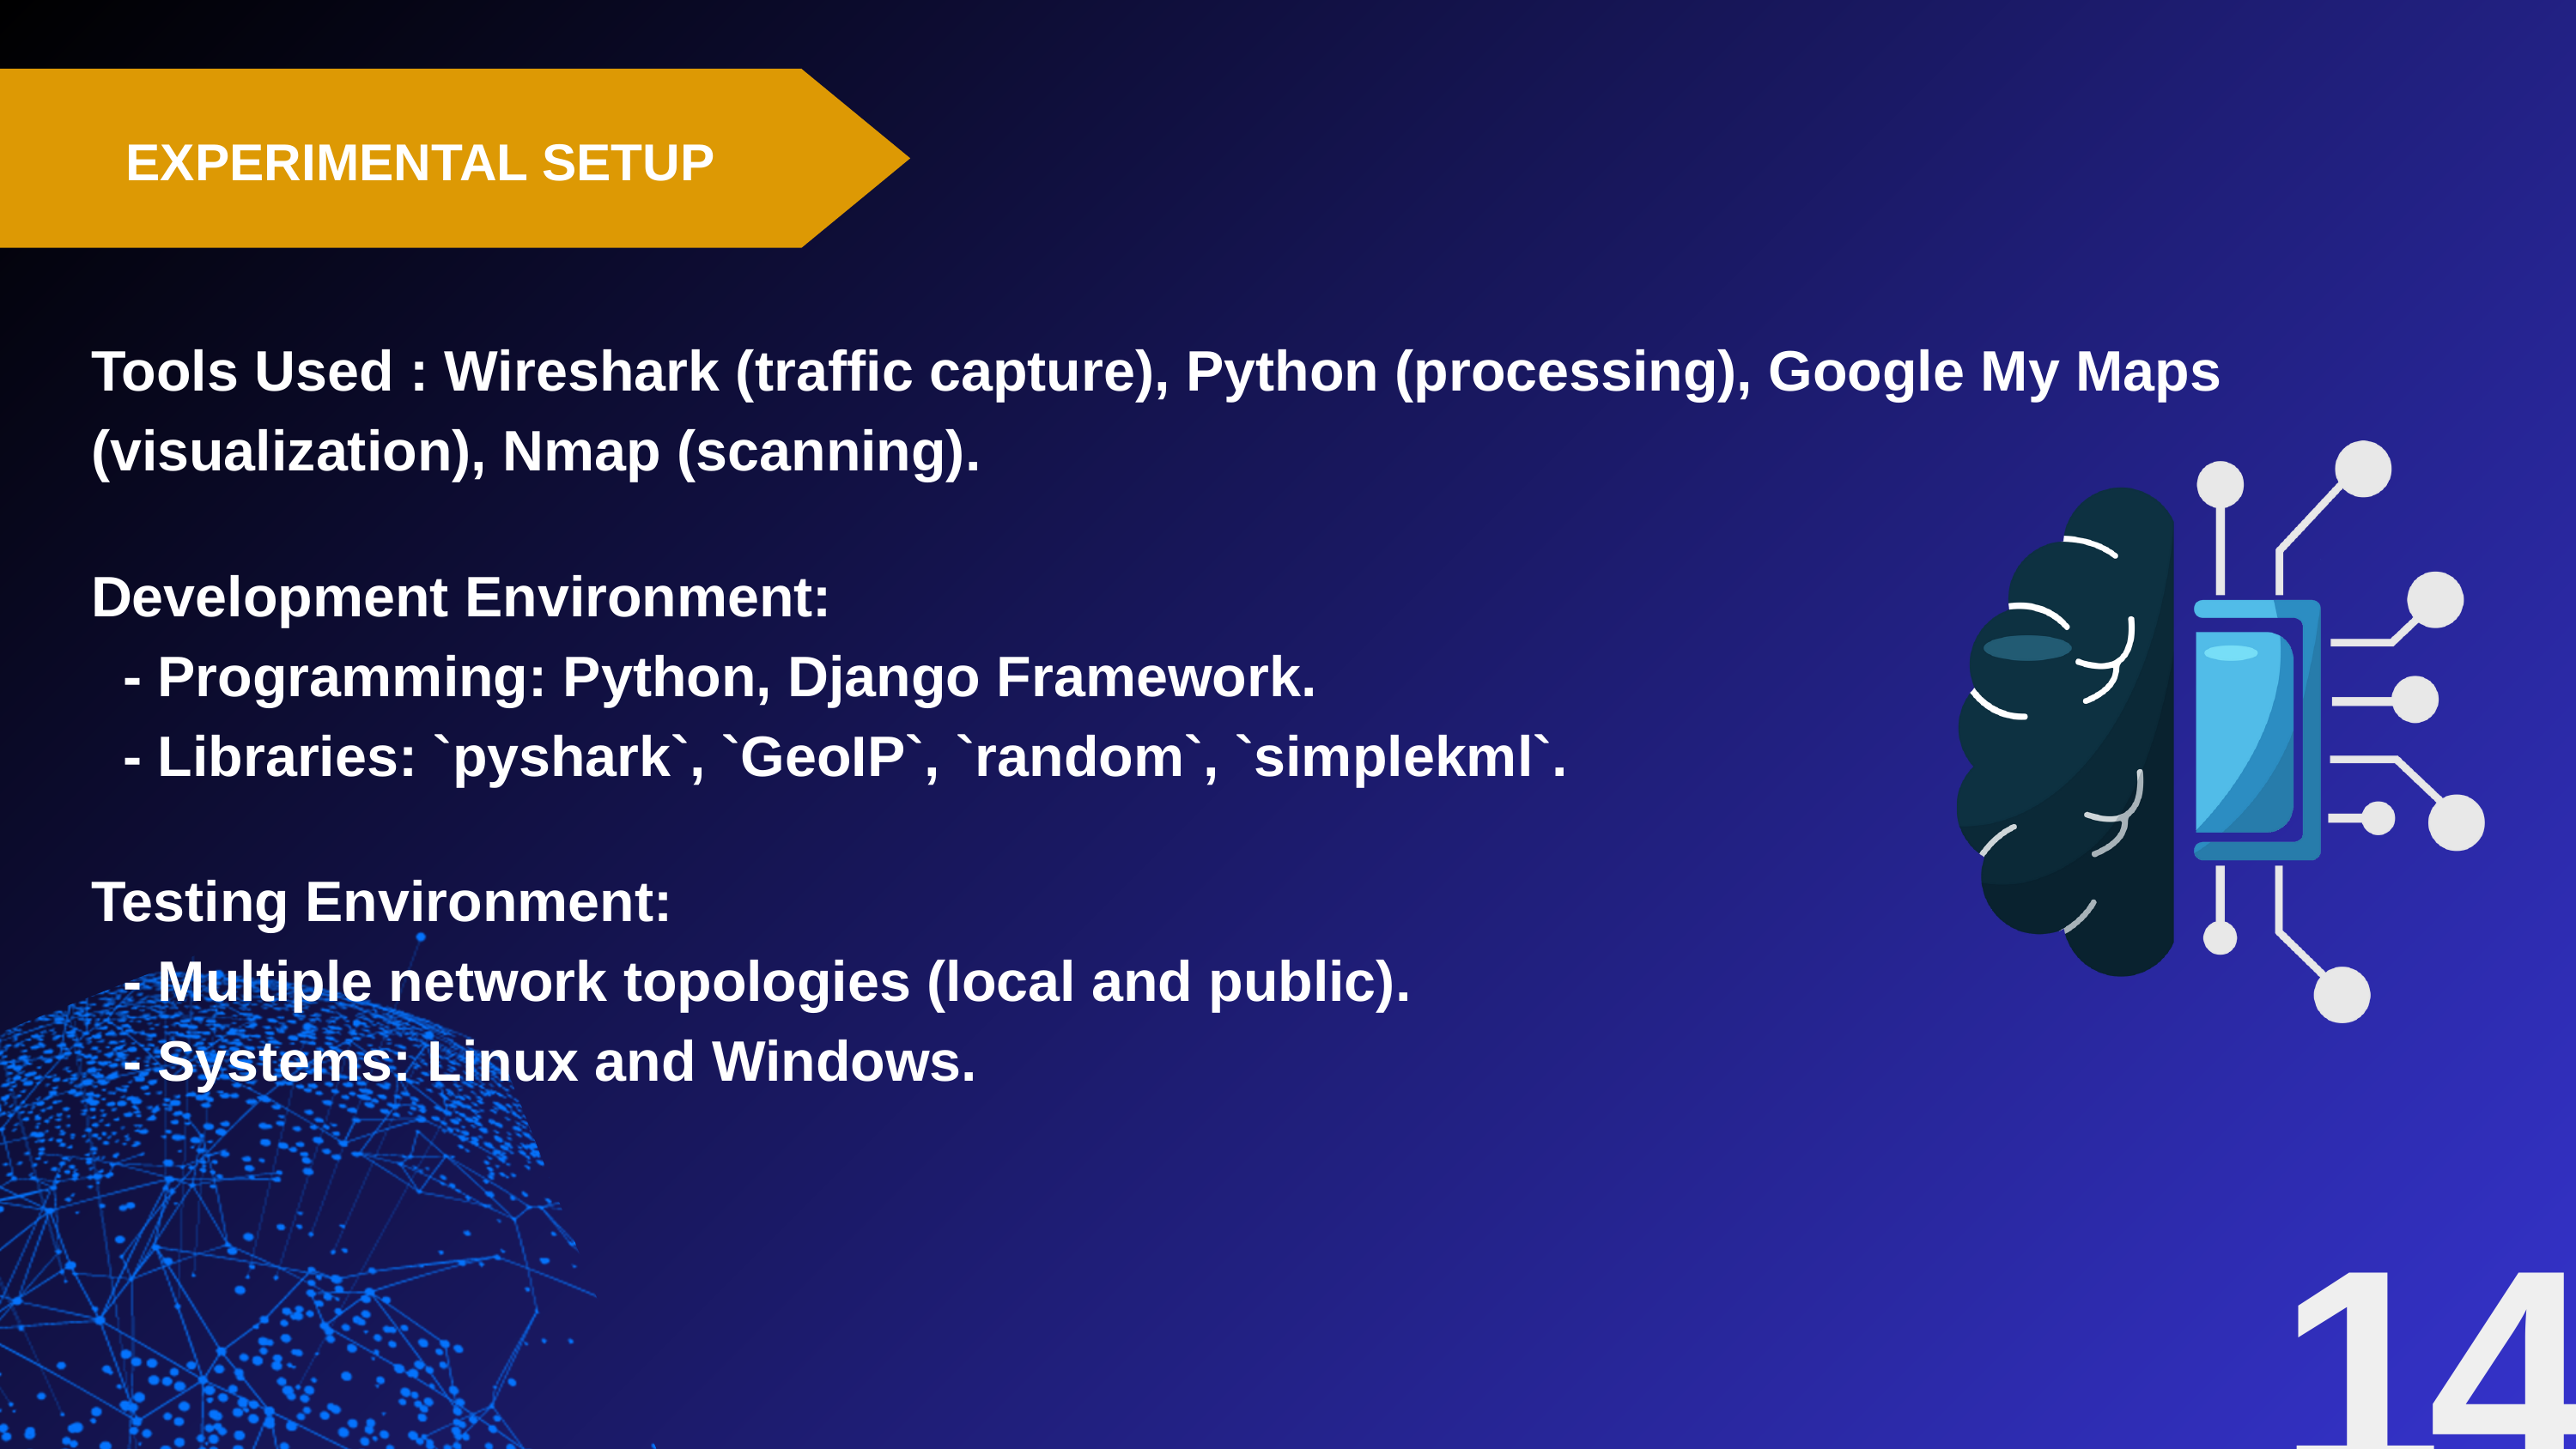

EXPERIMENTAL SETUP

Tools Used : Wireshark (traffic capture), Python (processing), Google My Maps (visualization), Nmap (scanning).

Development Environment:
  - Programming: Python, Django Framework.
  - Libraries: `pyshark`, `GeoIP`, `random`, `simplekml`.

Testing Environment:
  - Multiple network topologies (local and public).
  - Systems: Linux and Windows.

14